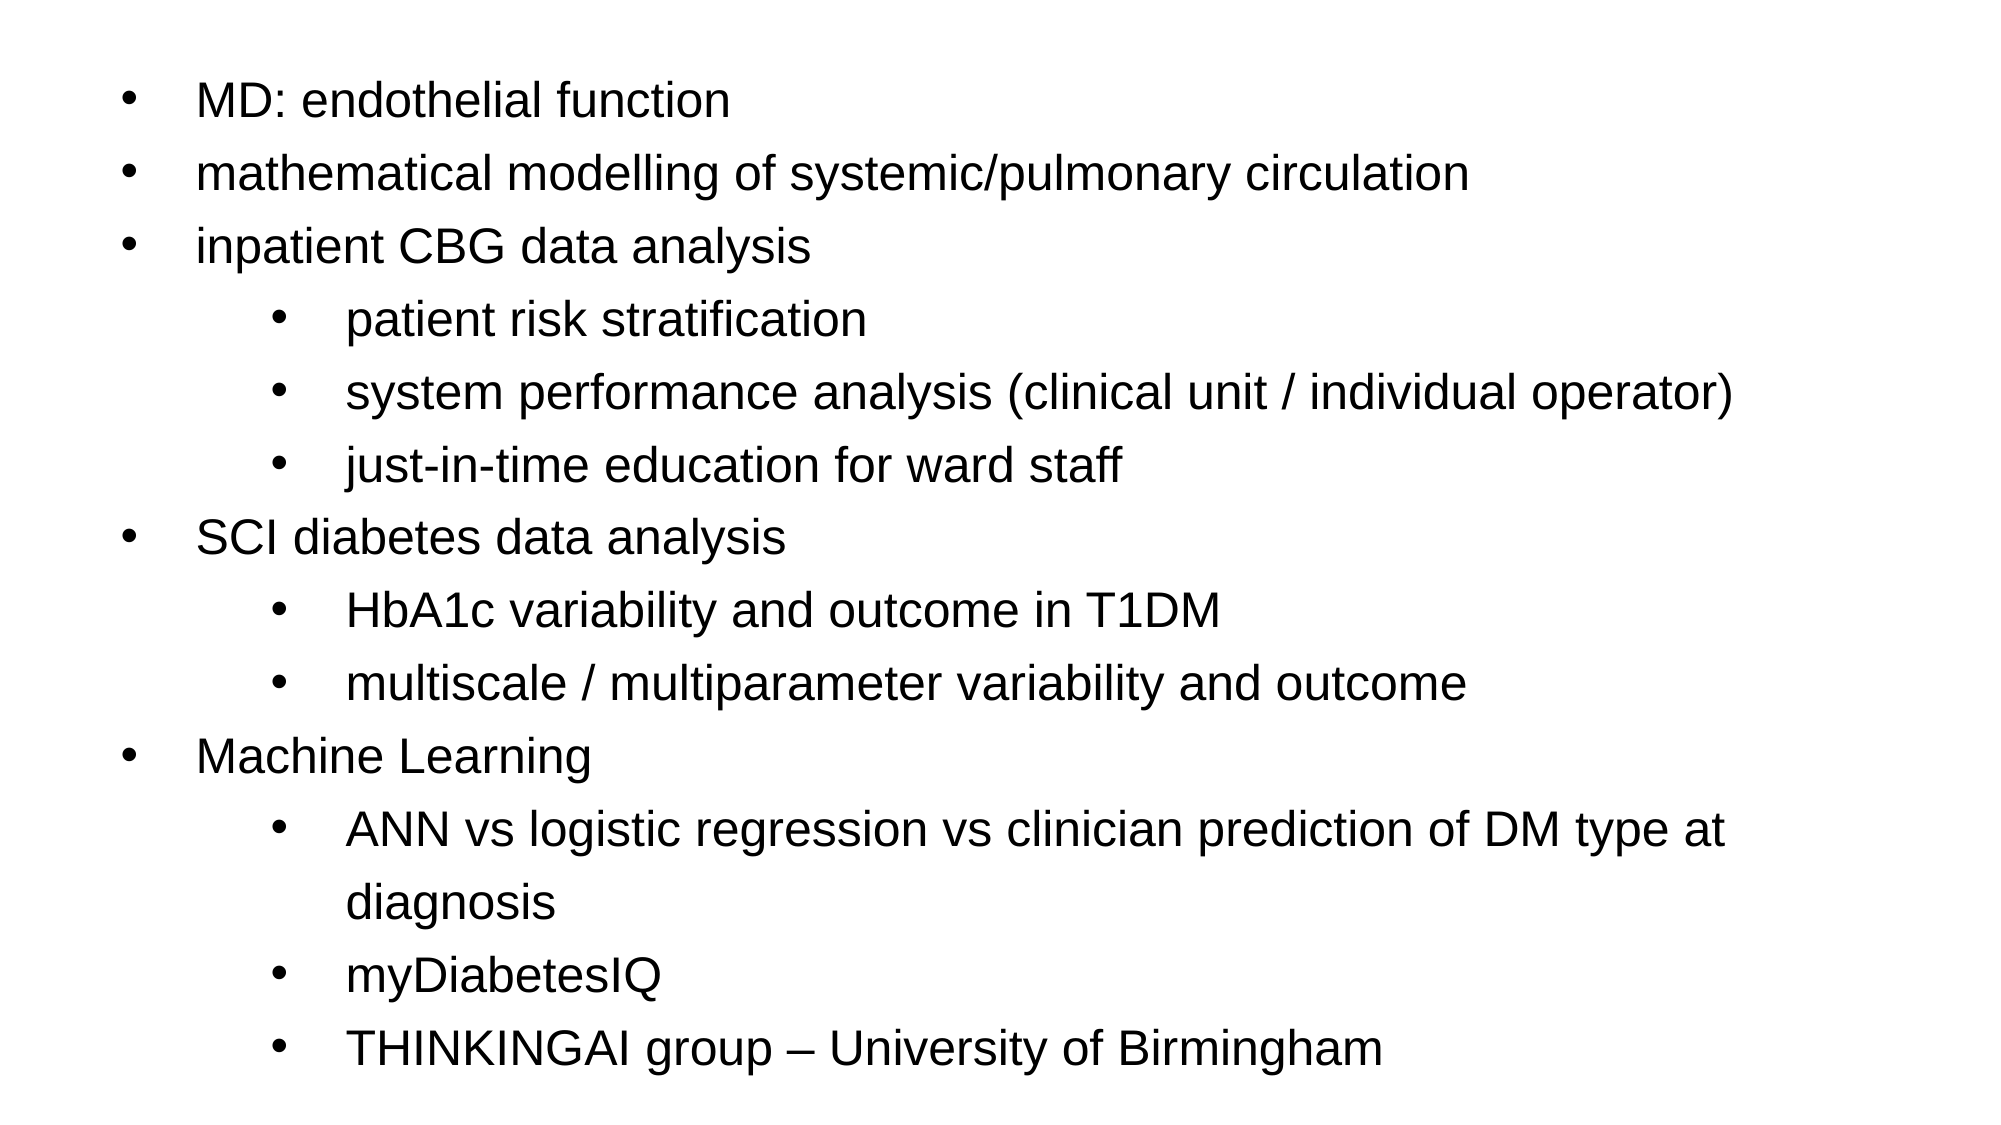

MD: endothelial function
mathematical modelling of systemic/pulmonary circulation
inpatient CBG data analysis
patient risk stratification
system performance analysis (clinical unit / individual operator)
just-in-time education for ward staff
SCI diabetes data analysis
HbA1c variability and outcome in T1DM
multiscale / multiparameter variability and outcome
Machine Learning
ANN vs logistic regression vs clinician prediction of DM type at diagnosis
myDiabetesIQ
THINKINGAI group – University of Birmingham